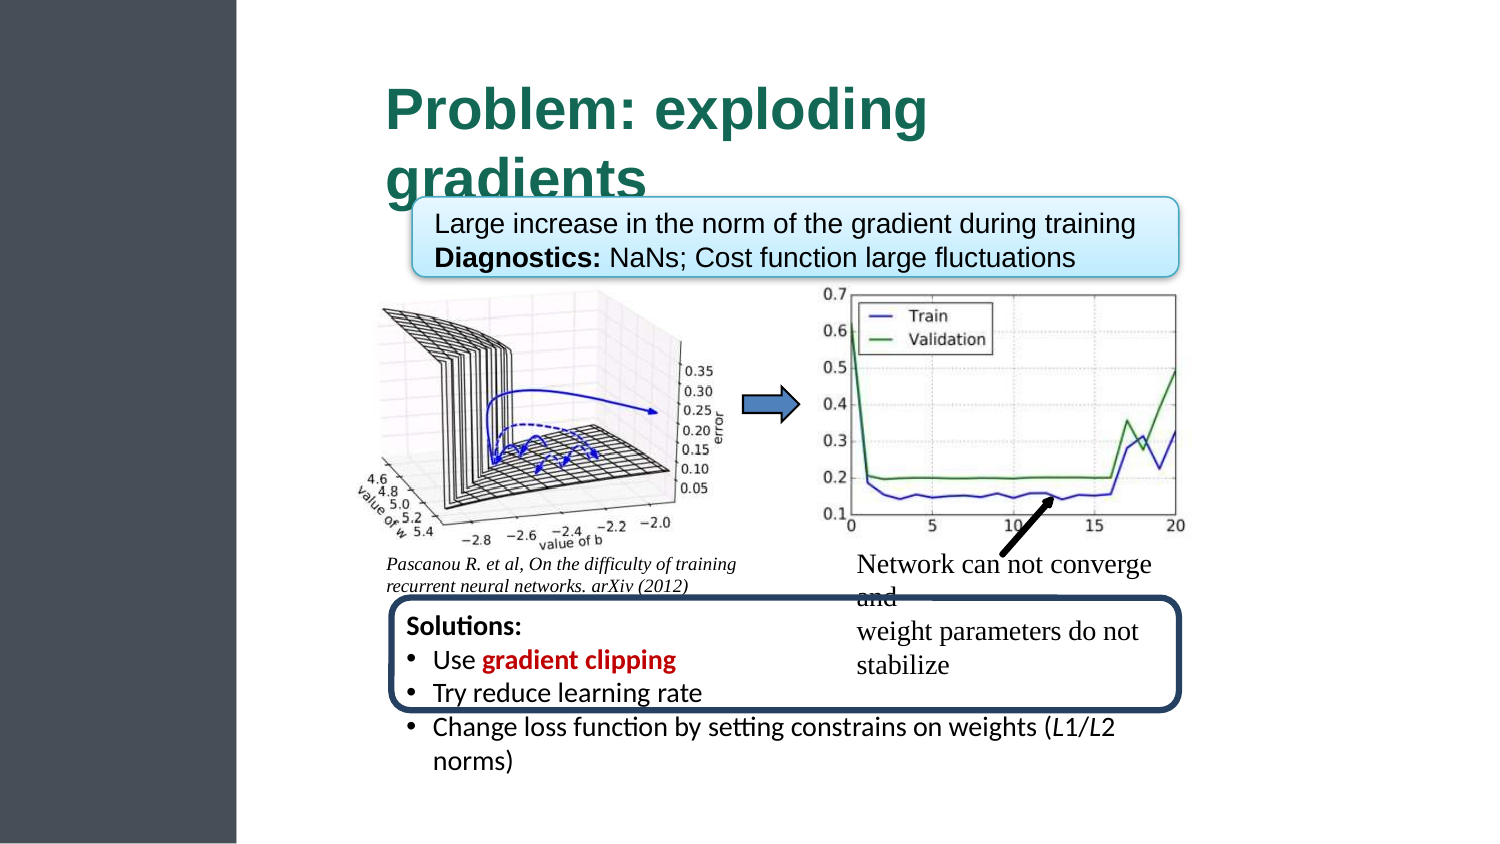

# Problem: exploding gradients
Large increase in the norm of the gradient during training
Diagnostics: NaNs; Cost function large fluctuations

Network can not converge and
weight parameters do not stabilize
Pascanou R. et al, On the difficulty of training  recurrent neural networks. arXiv (2012)
Solutions:
Use gradient clipping
Try reduce learning rate
Change loss function by setting constrains on weights (L1/L2 norms)